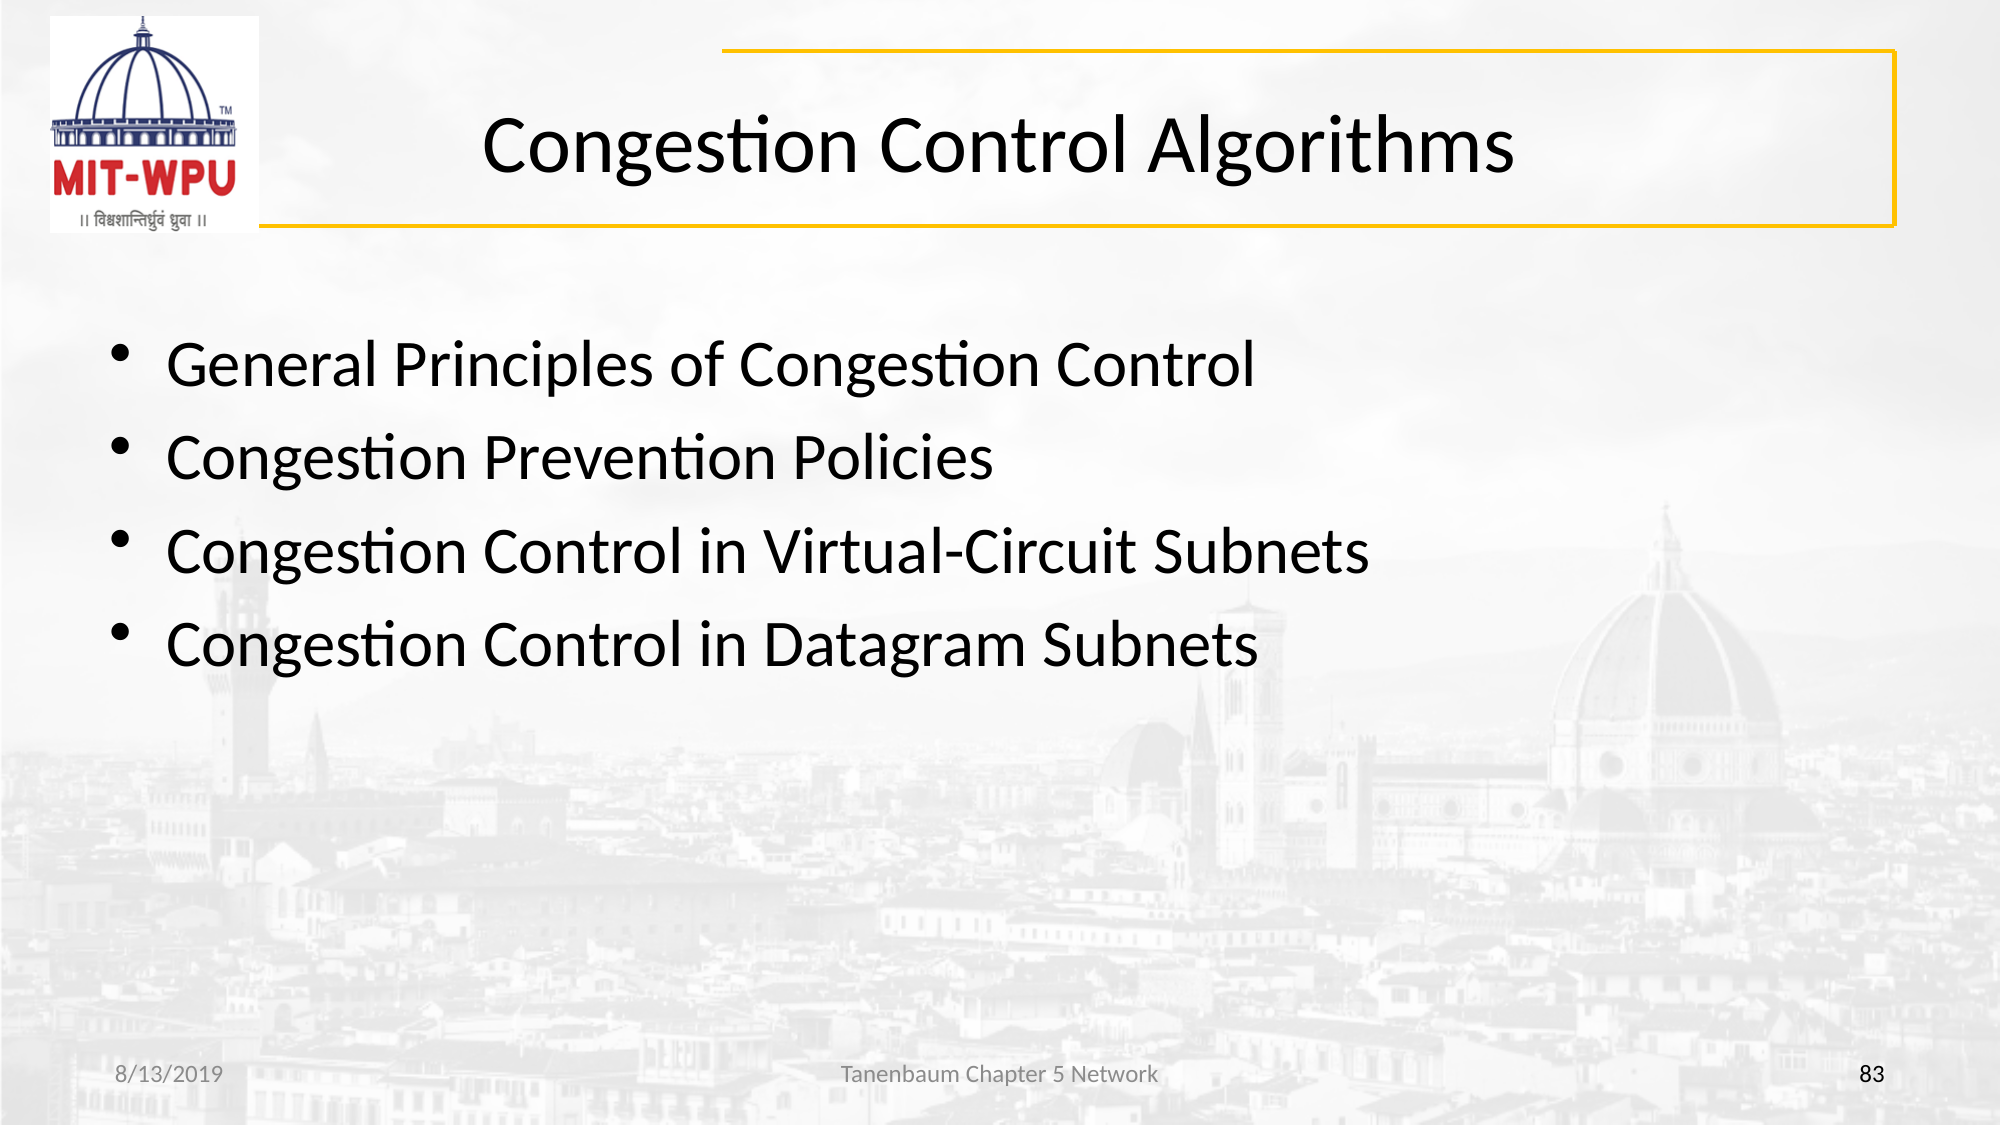

# Congestion Control Algorithms
General Principles of Congestion Control
Congestion Prevention Policies
Congestion Control in Virtual-Circuit Subnets
Congestion Control in Datagram Subnets

8/13/2019
Tanenbaum Chapter 5 Network
83